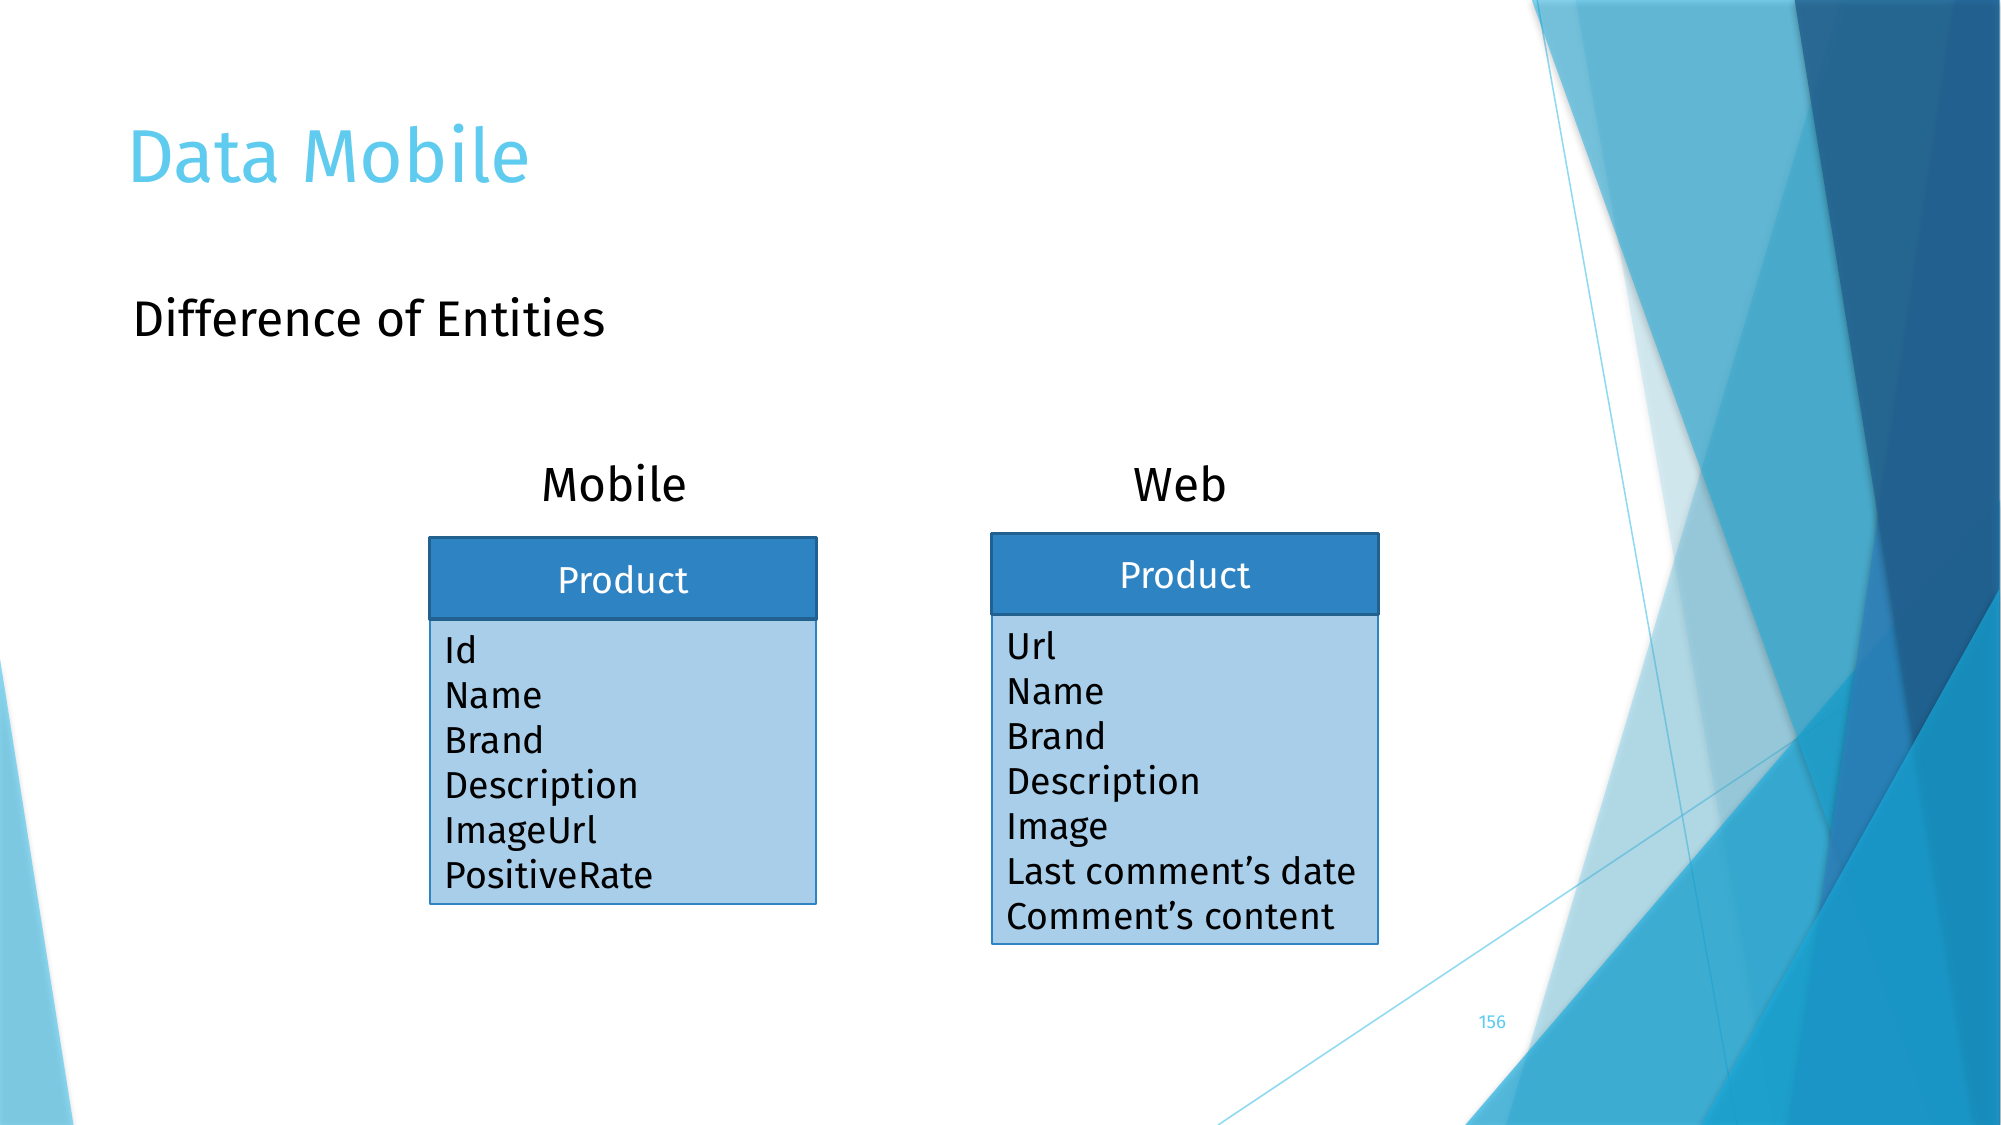

# Data Mobile
Difference of Entities
Mobile
Web
Product
Url
Name
Brand
Description
Image
Last comment’s date
Comment’s content
Product
Id
Name
Brand
Description
ImageUrl
PositiveRate
156